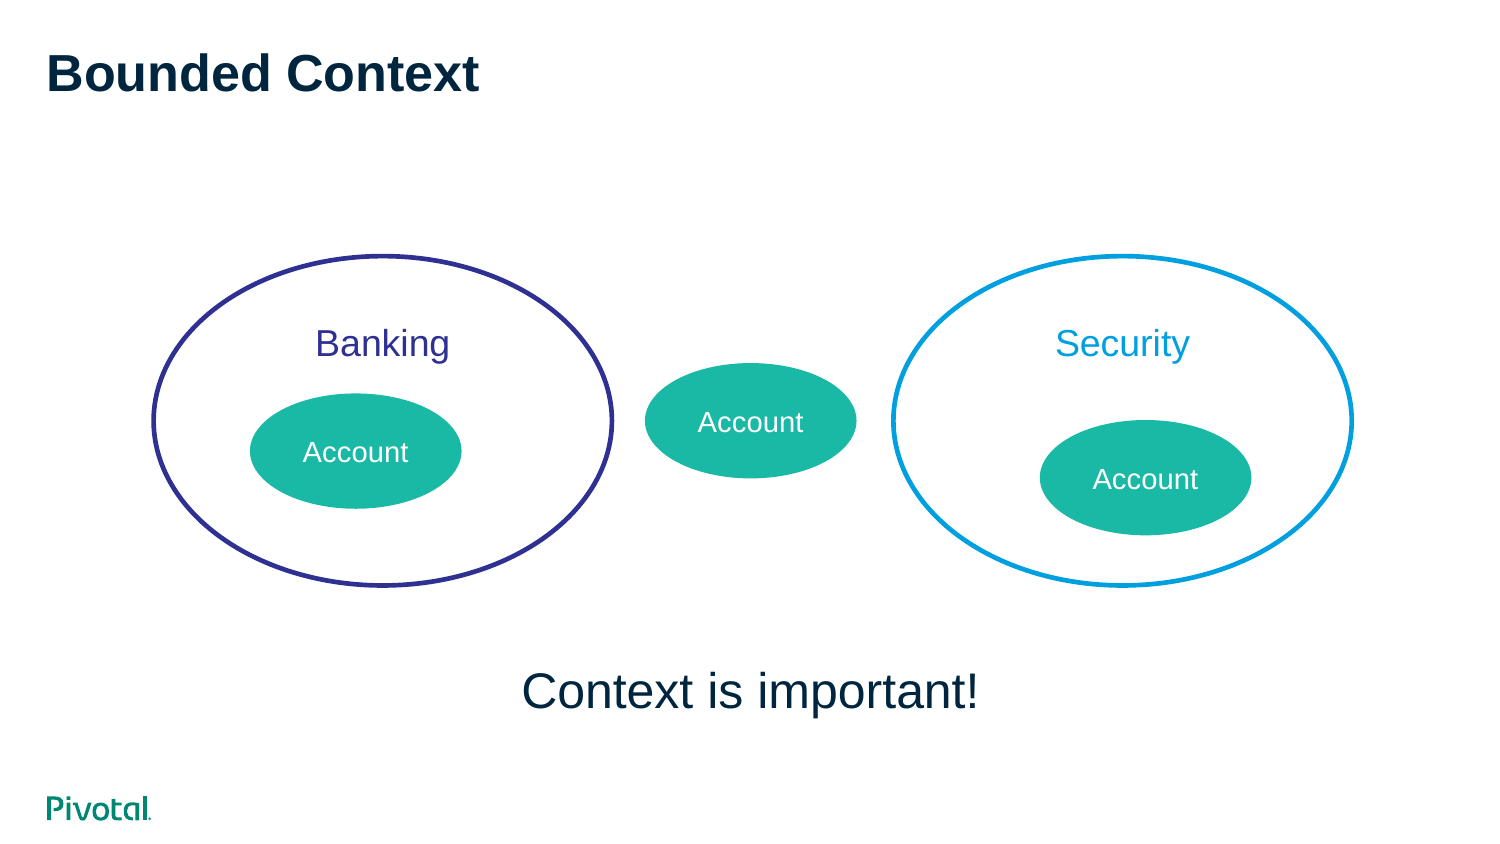

# Bounded Context
Banking
Security
Account
Account
Account
Context is important!